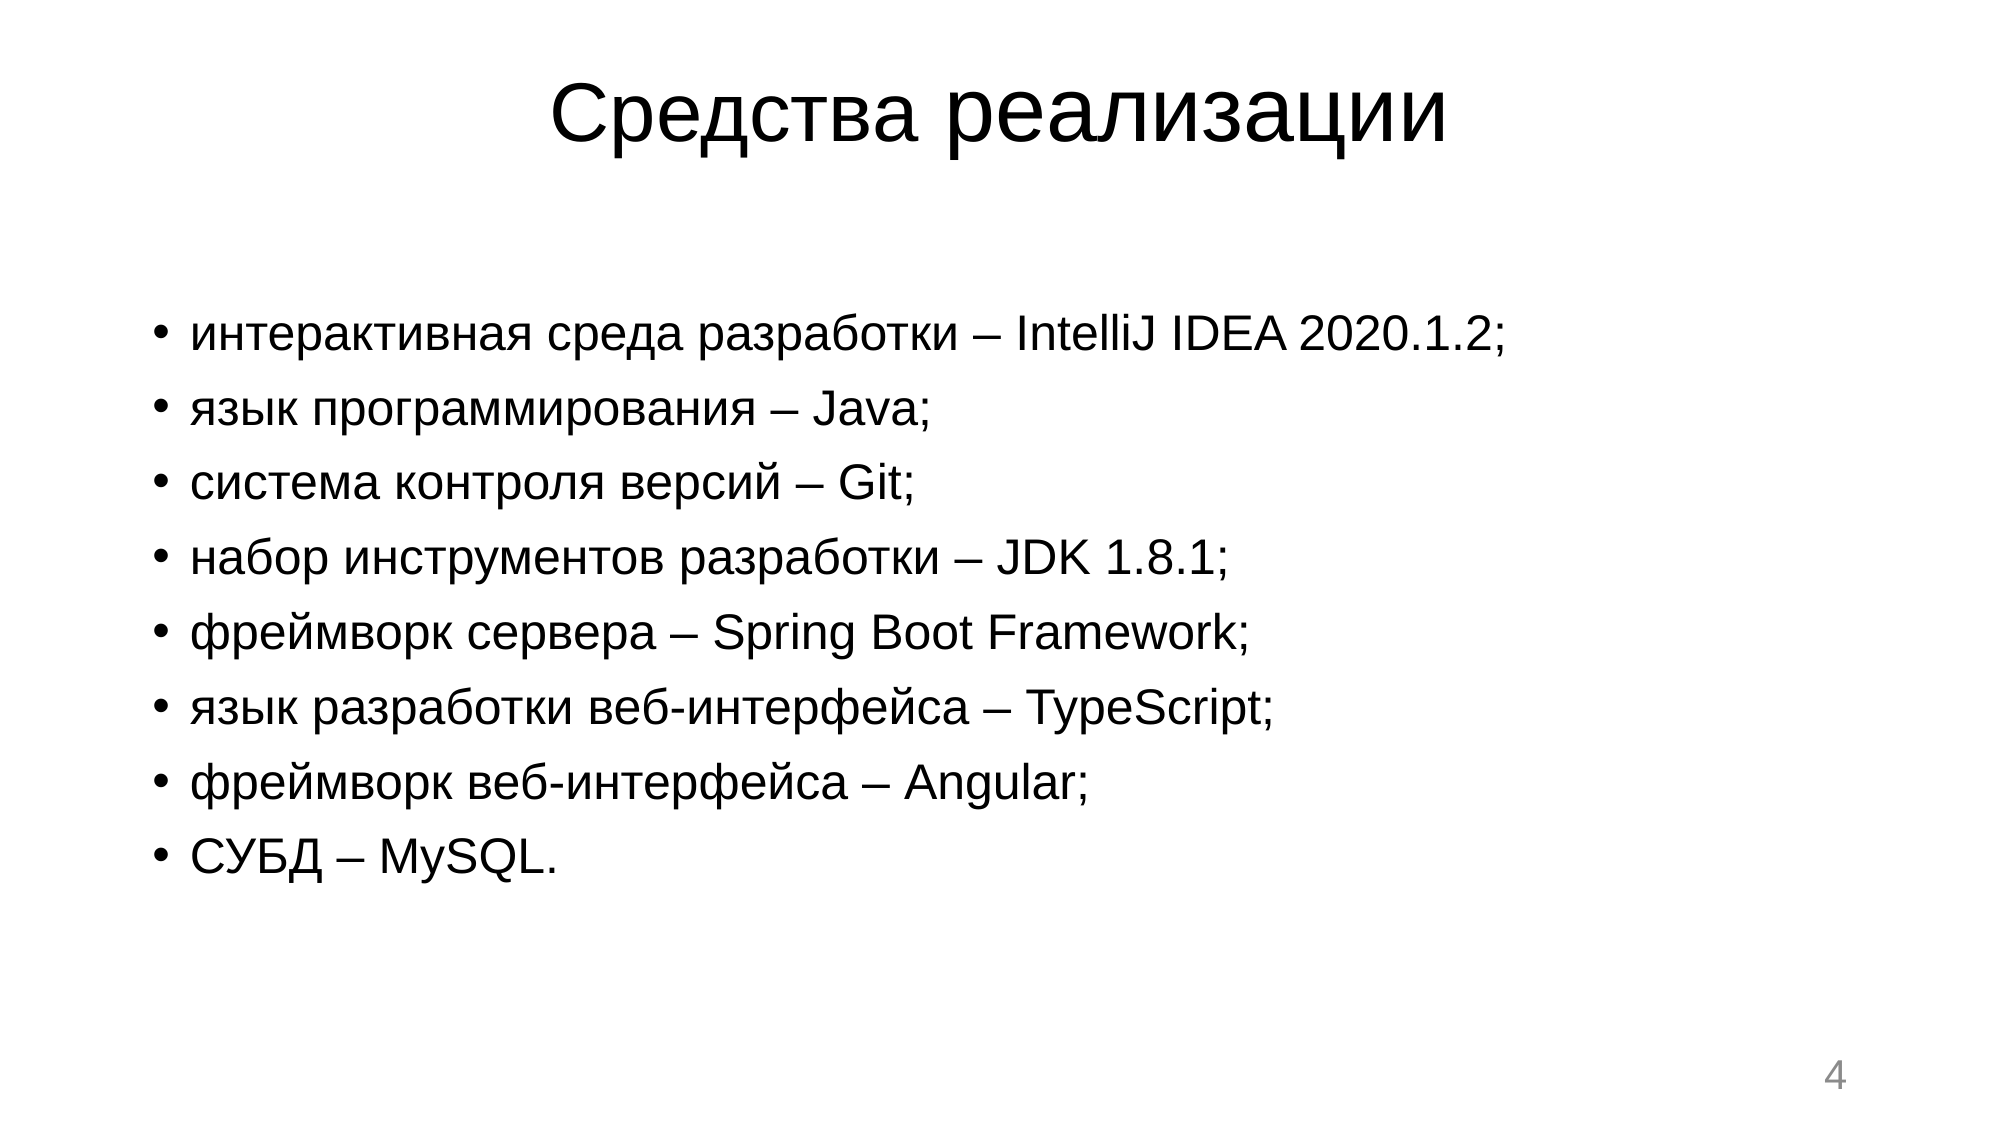

# Средства реализации
интерактивная среда разработки – IntelliJ IDEA 2020.1.2;
язык программирования – Java;
система контроля версий – Git;
набор инструментов разработки – JDK 1.8.1;
фреймворк сервера – Spring Boot Framework;
язык разработки веб-интерфейса – TypeScript;
фреймворк веб-интерфейса – Angular;
СУБД – MySQL.
4